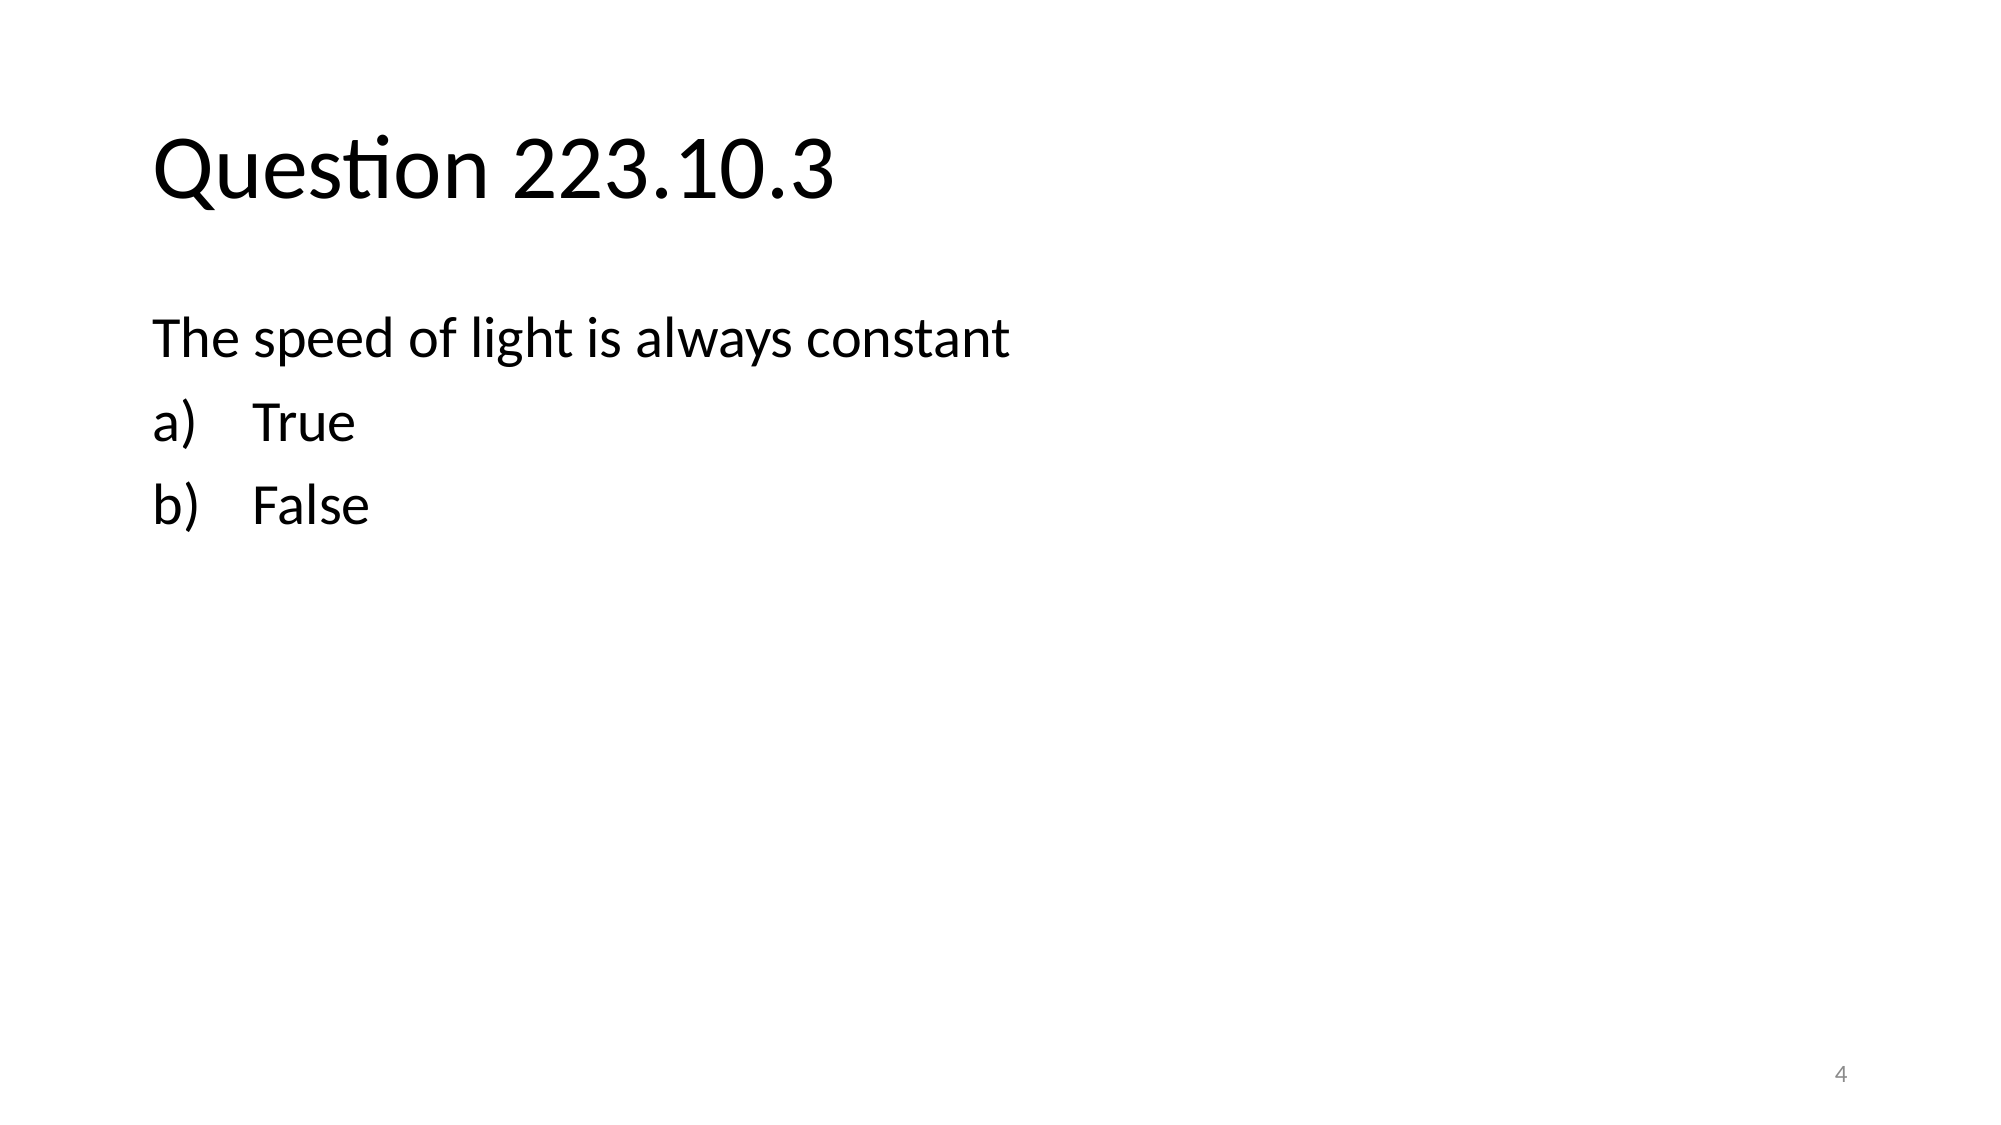

# Question 223.10.3
The speed of light is always constant
True
False

4